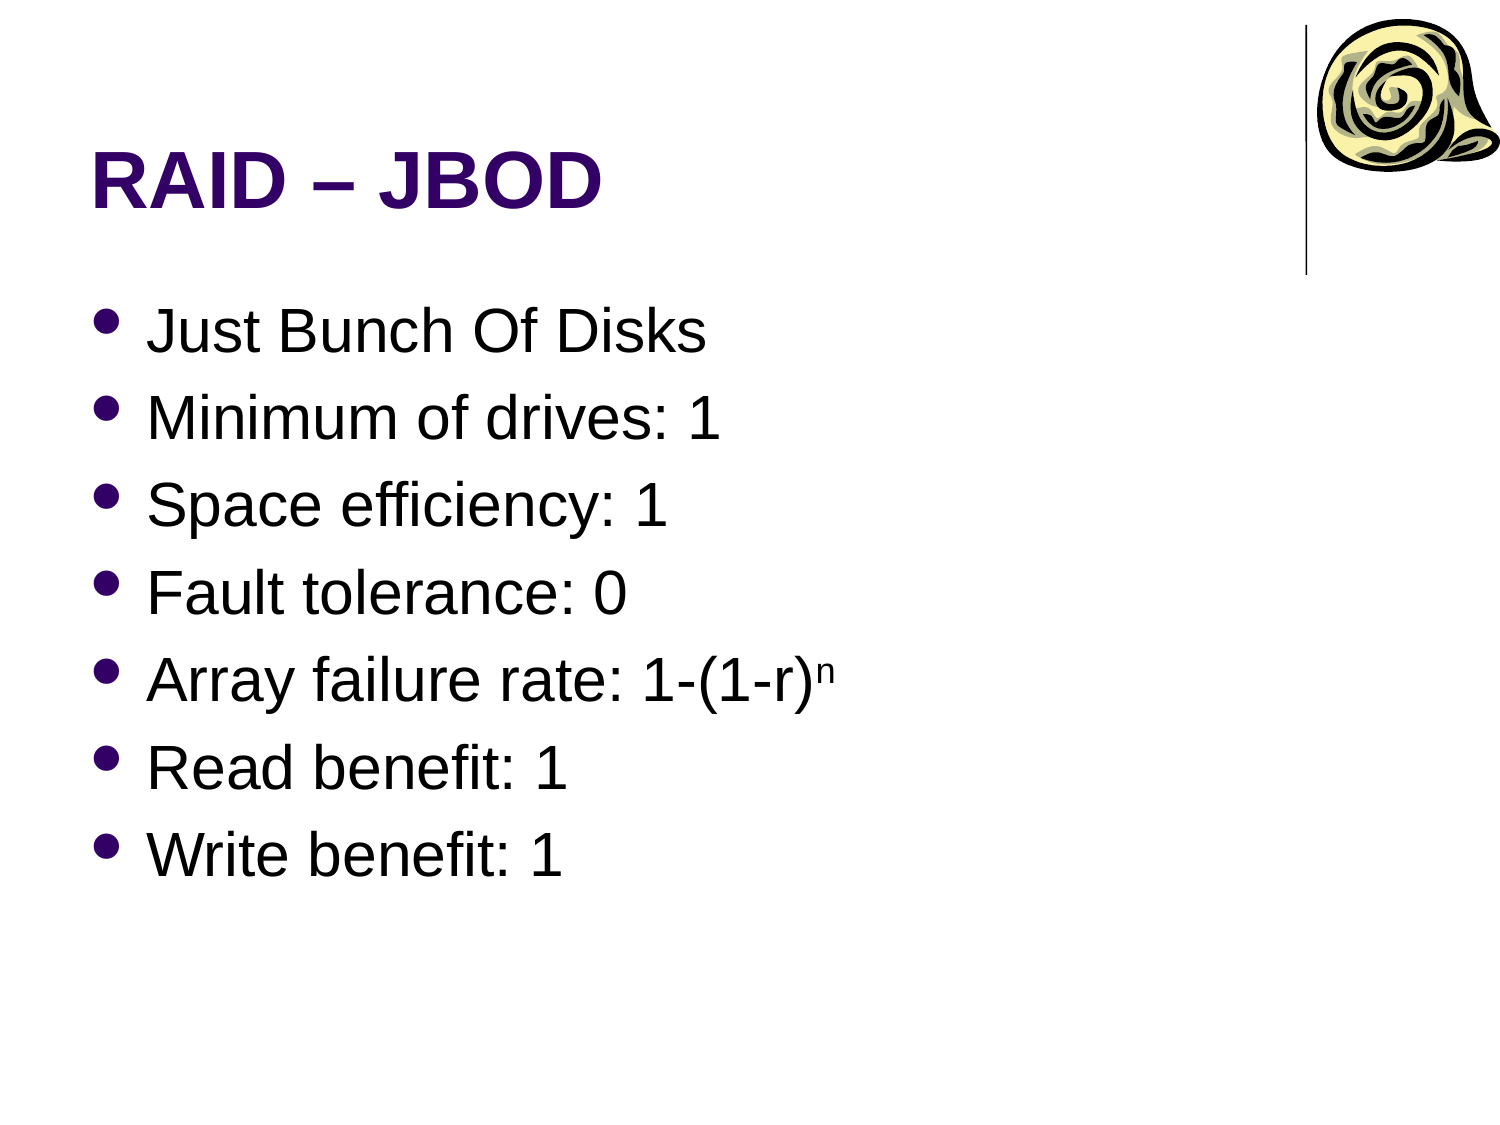

# RAID – JBOD
Just Bunch Of Disks
Minimum of drives: 1
Space efficiency: 1
Fault tolerance: 0
Array failure rate: 1-(1-r)n
Read benefit: 1
Write benefit: 1